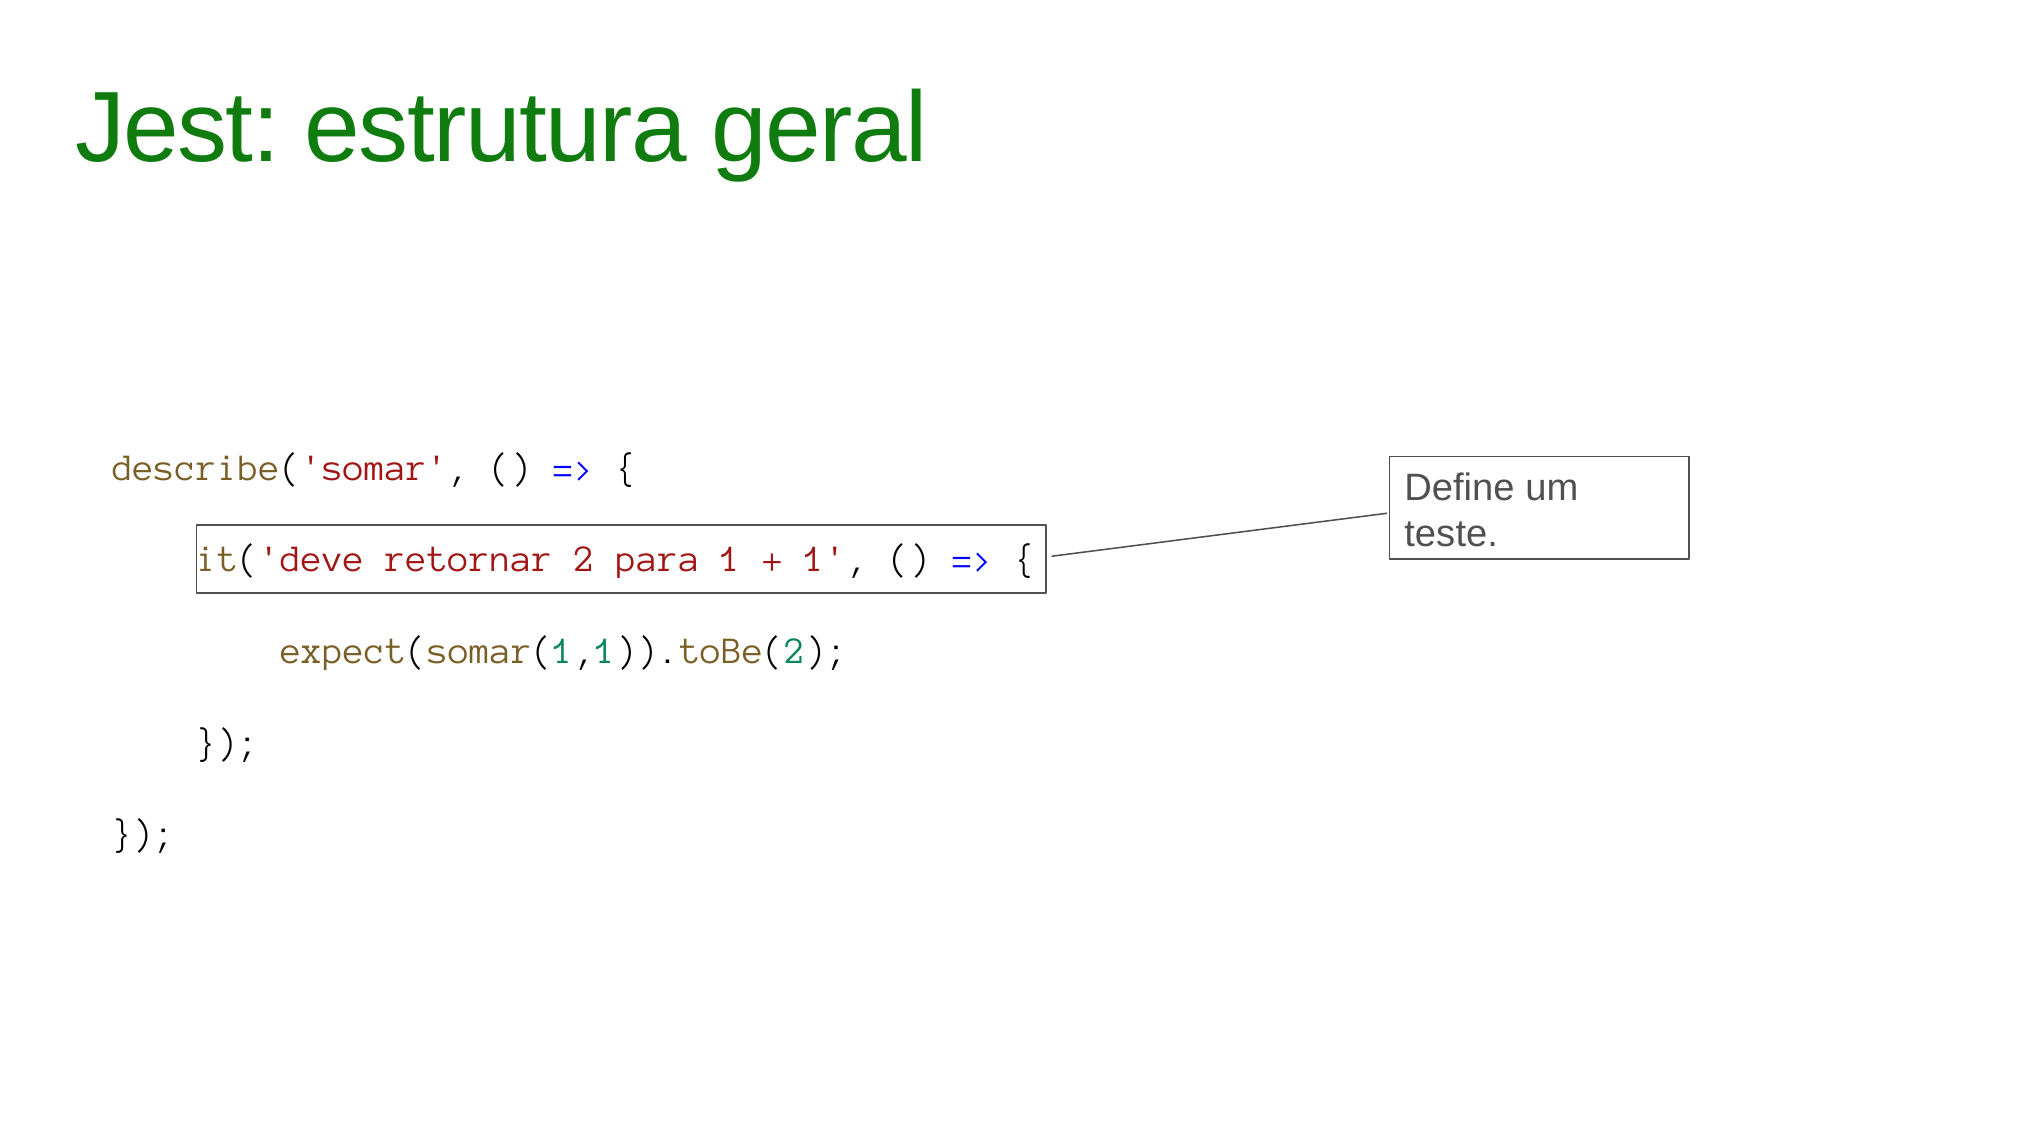

# Jest: estrutura geral
describe('somar', () => {

    it('deve retornar 2 para 1 + 1', () => {

        expect(somar(1,1)).toBe(2);

    });

});
Define um teste.